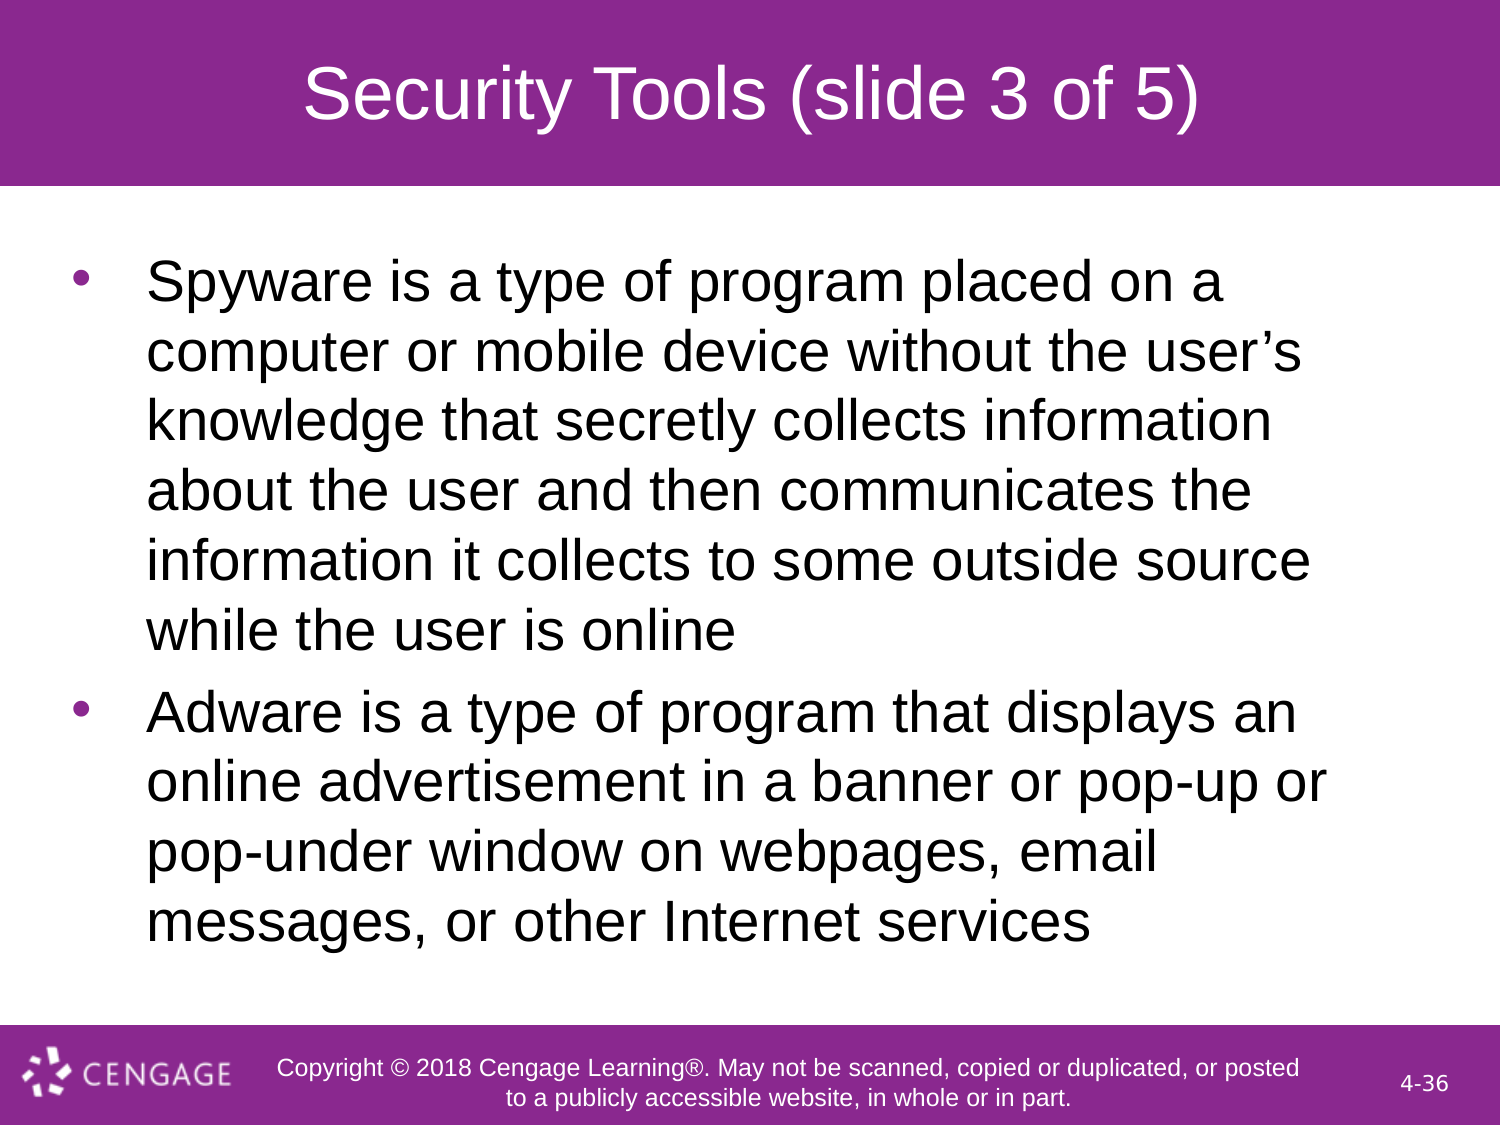

# Security Tools (slide 3 of 5)
Spyware is a type of program placed on a computer or mobile device without the user’s knowledge that secretly collects information about the user and then communicates the information it collects to some outside source while the user is online
Adware is a type of program that displays an online advertisement in a banner or pop-up or pop-under window on webpages, email messages, or other Internet services